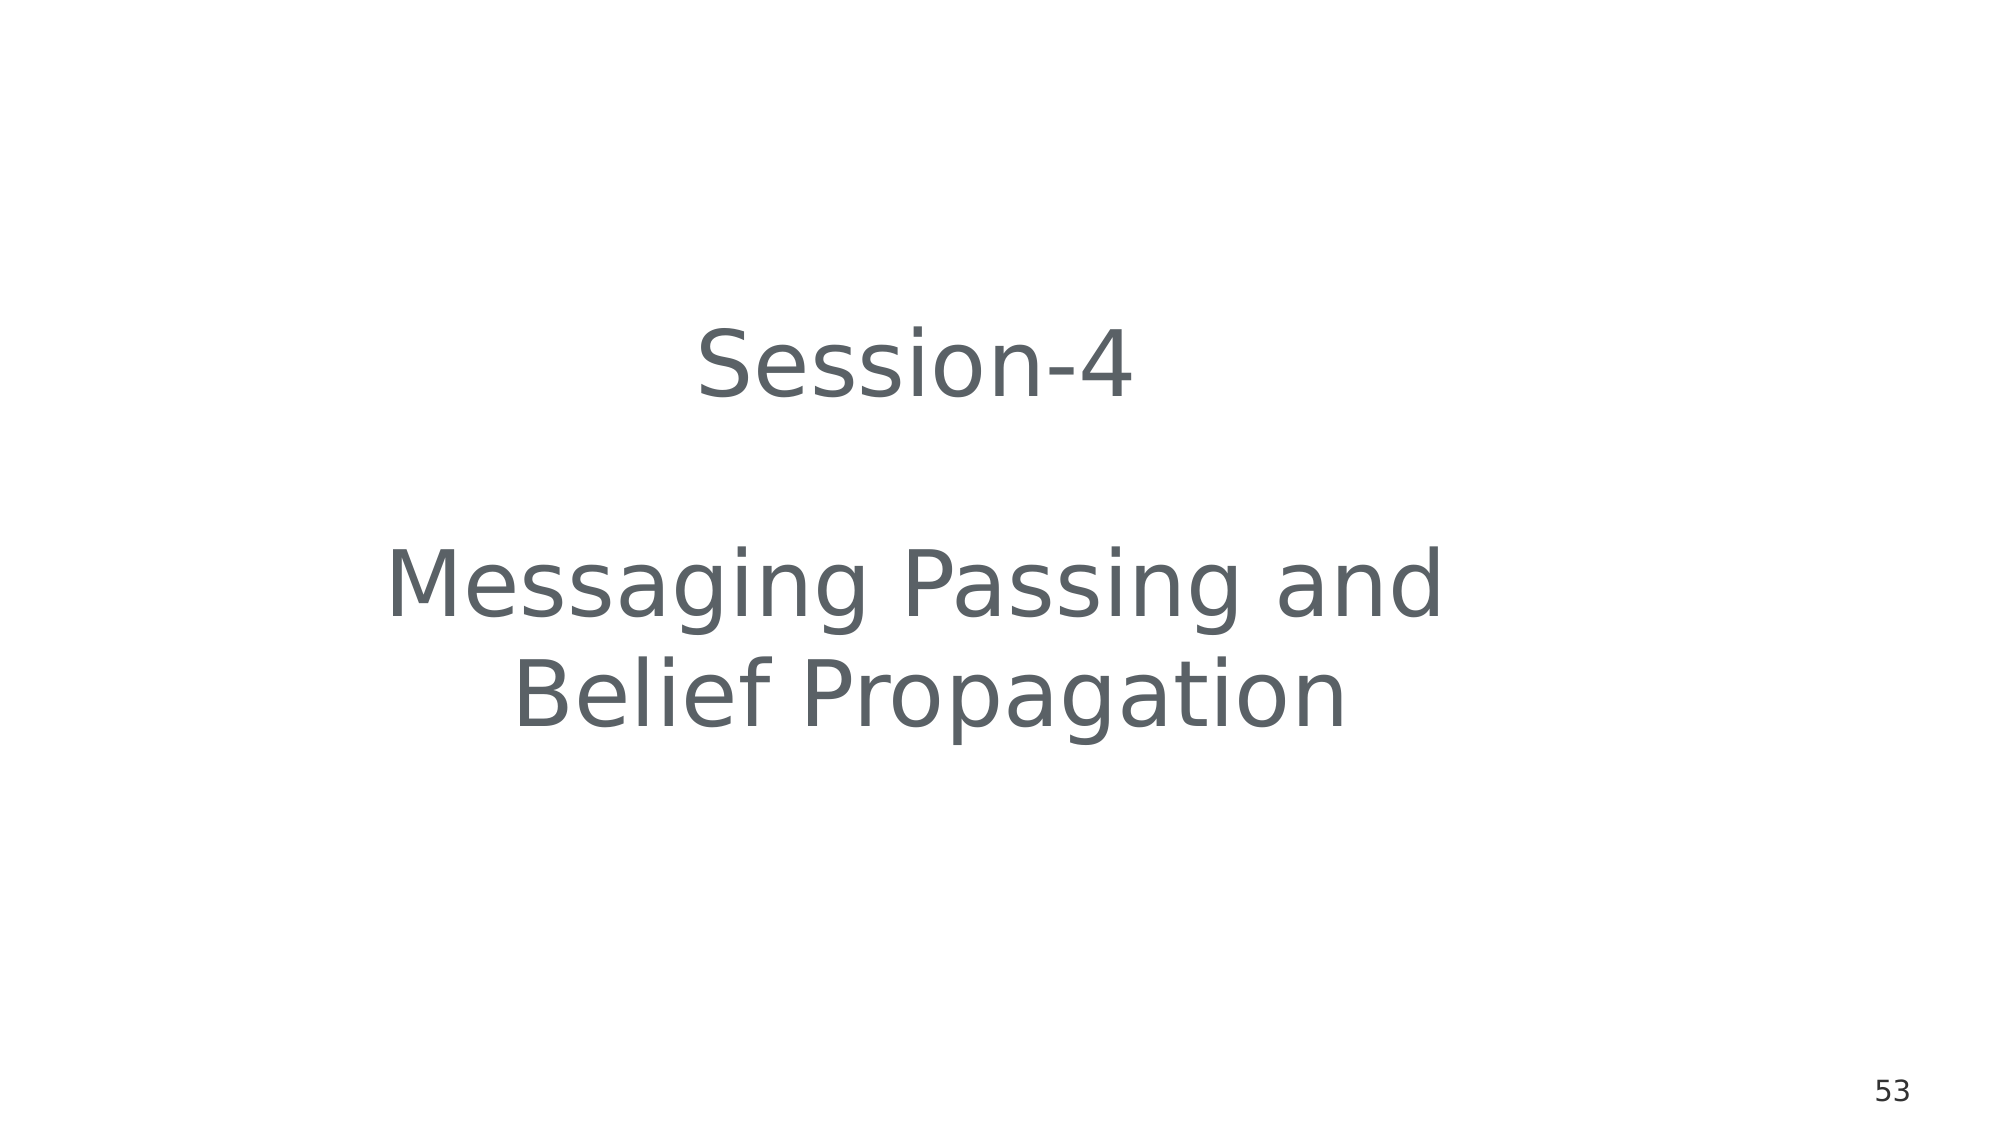

# Session-4 Messaging Passing and Belief Propagation
53